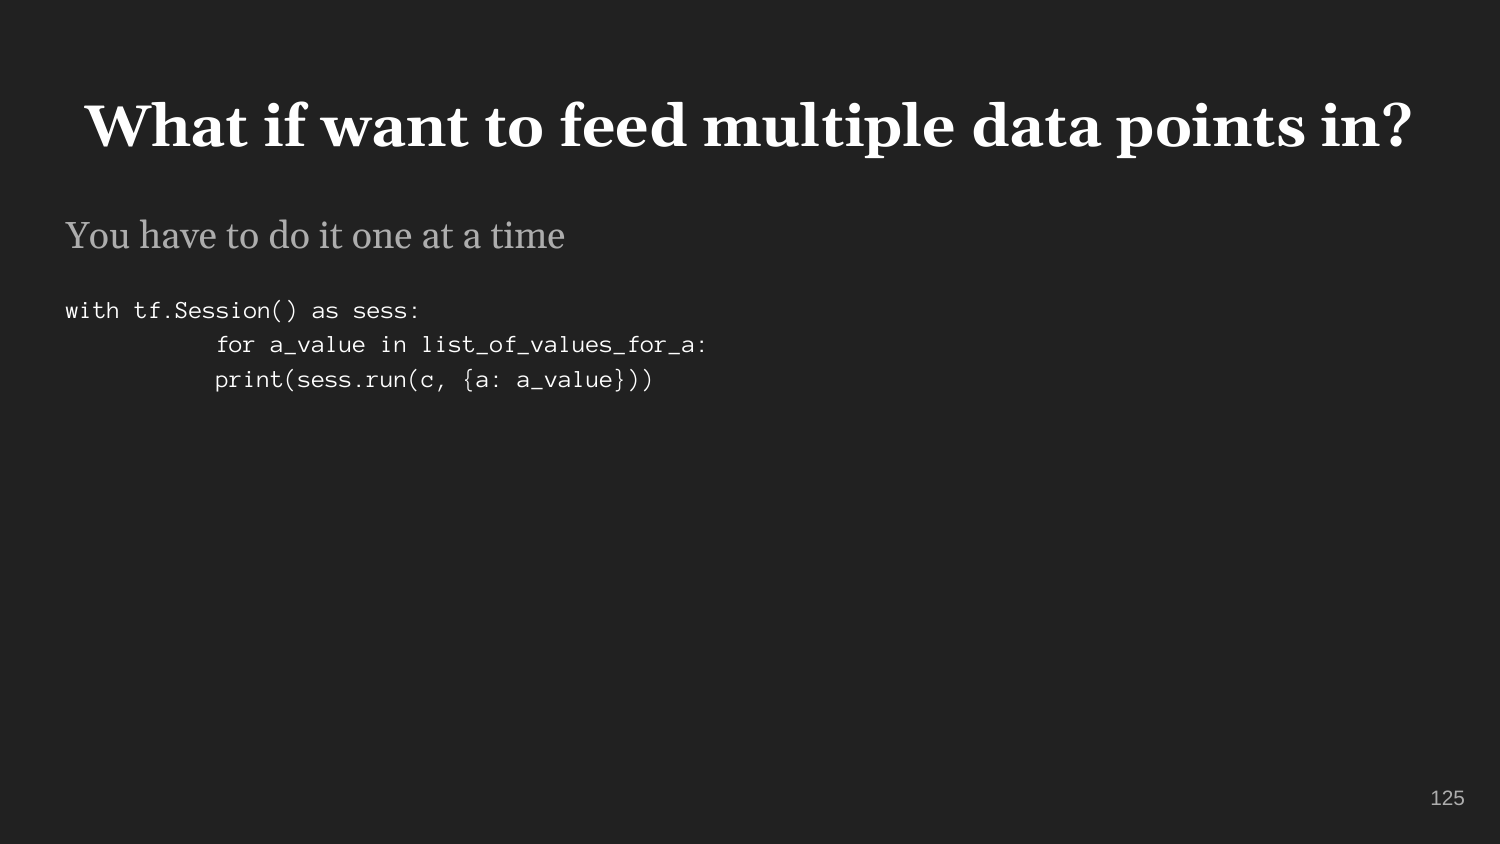

# What if want to feed multiple data points in?
You have to do it one at a time
with tf.Session() as sess:
	for a_value in list_of_values_for_a:
	print(sess.run(c, {a: a_value}))

125